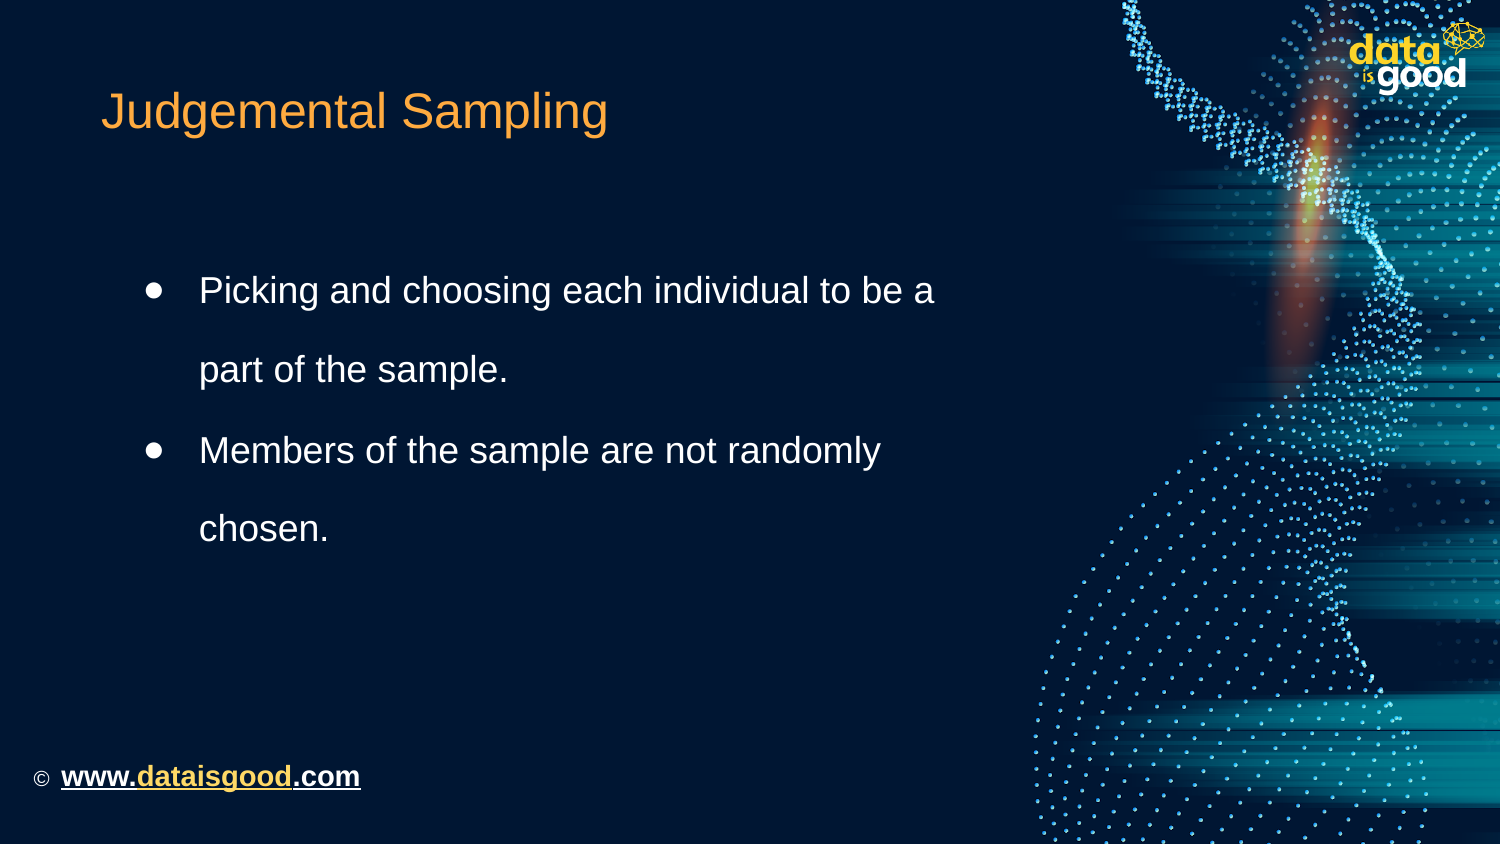

# Judgemental Sampling
Picking and choosing each individual to be a part of the sample.
Members of the sample are not randomly chosen.